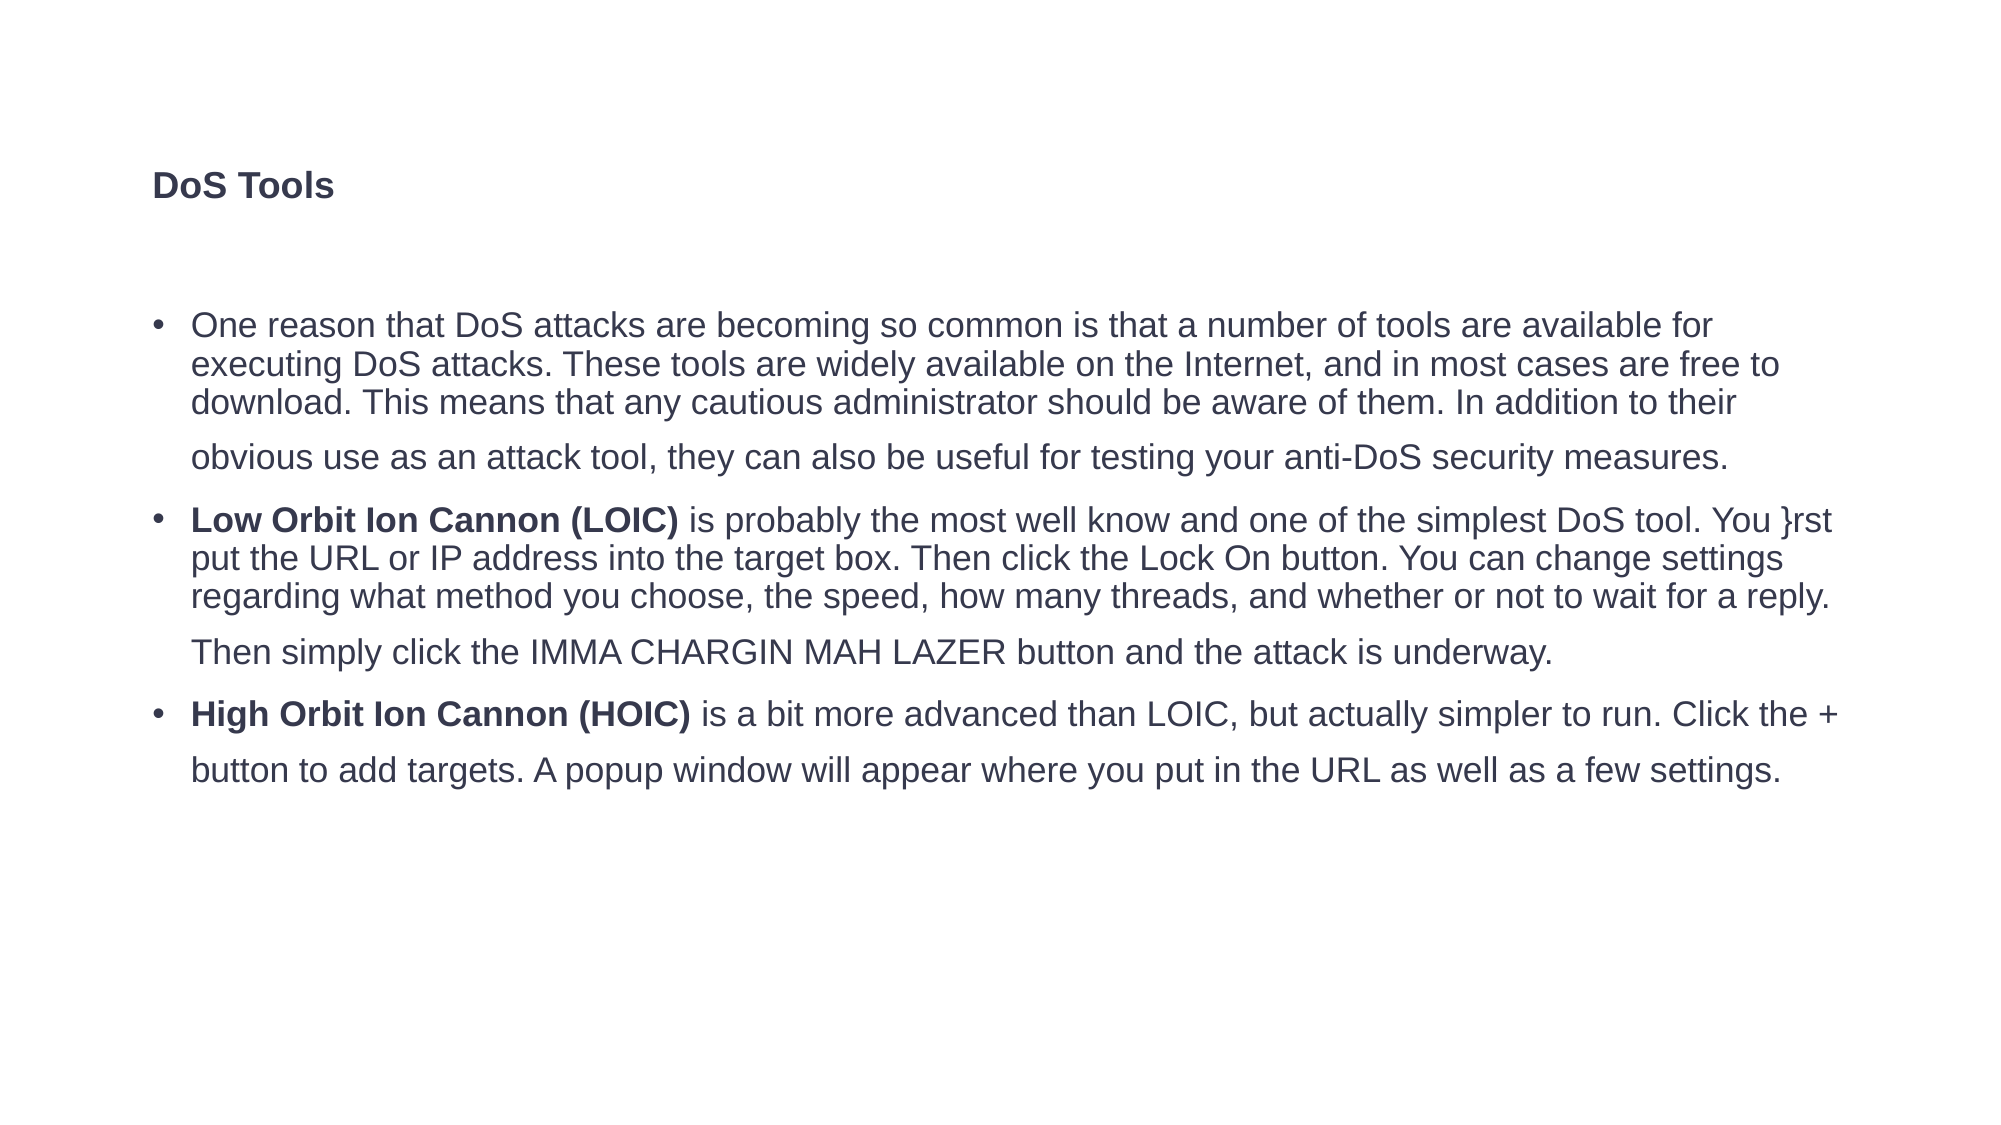

# DoS Tools
One reason that DoS attacks are becoming so common is that a number of tools are available for executing DoS attacks. These tools are widely available on the Internet, and in most cases are free to download. This means that any cautious administrator should be aware of them. In addition to their obvious use as an attack tool, they can also be useful for testing your anti-DoS security measures.
Low Orbit Ion Cannon (LOIC) is probably the most well know and one of the simplest DoS tool. You }rst put the URL or IP address into the target box. Then click the Lock On button. You can change settings regarding what method you choose, the speed, how many threads, and whether or not to wait for a reply. Then simply click the IMMA CHARGIN MAH LAZER button and the attack is underway.
High Orbit Ion Cannon (HOIC) is a bit more advanced than LOIC, but actually simpler to run. Click the + button to add targets. A popup window will appear where you put in the URL as well as a few settings.